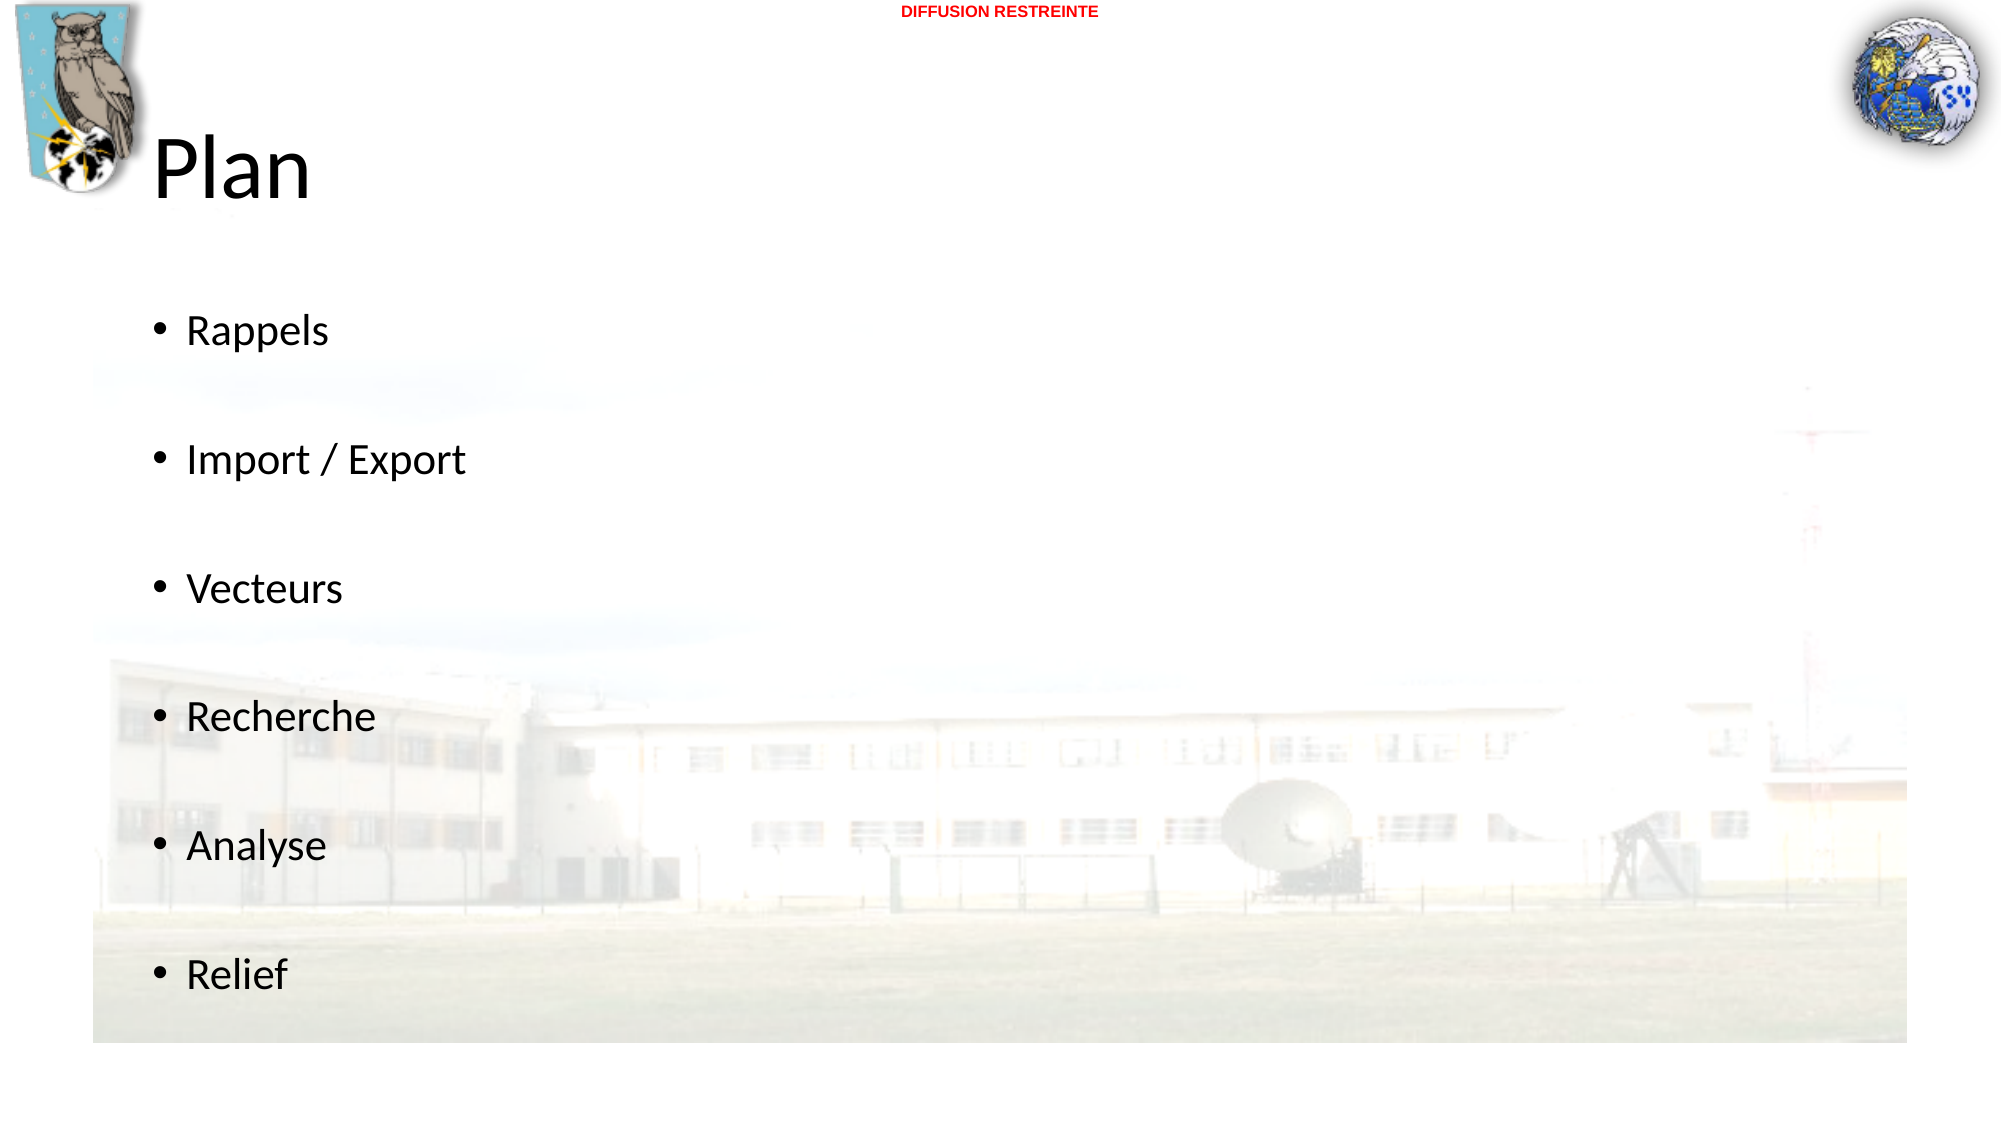

# Plan
Rappels

Import / Export

Vecteurs

Recherche

Analyse

Relief